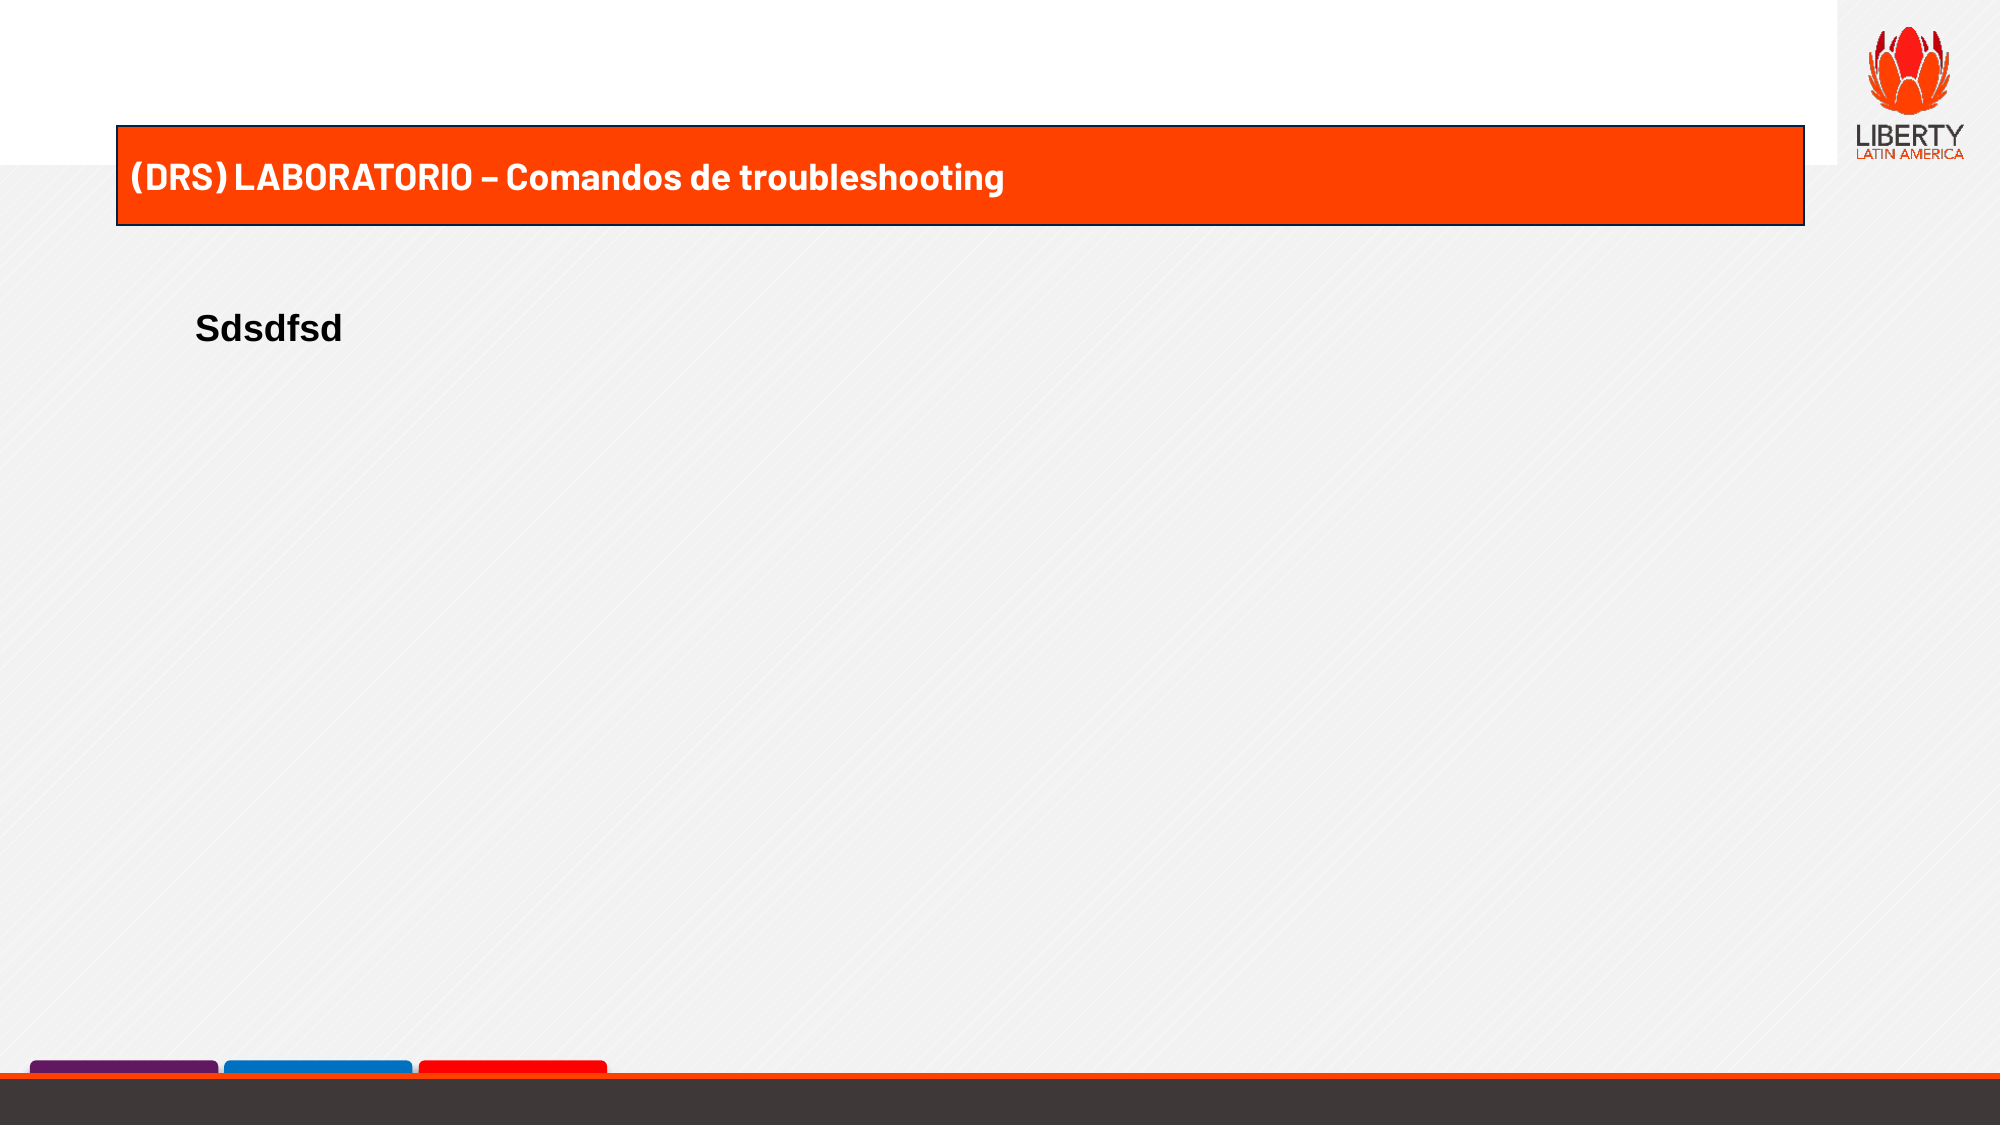

#

(DRS) LABORATORIO – Comandos de troubleshooting
Sdsdfsd